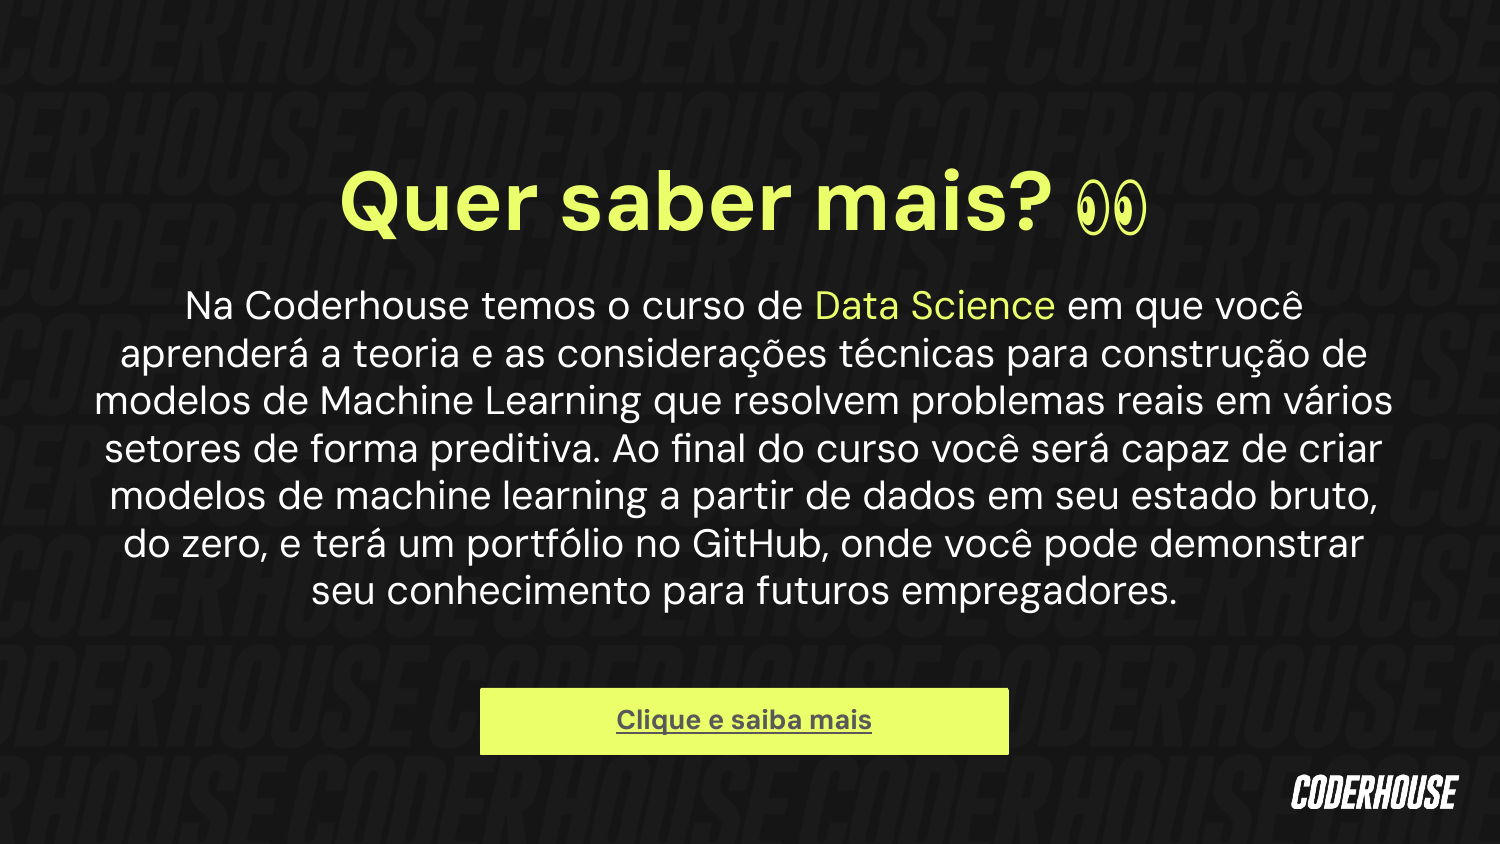

Quer saber mais? 👀
Na Coderhouse temos o curso de Data Science em que você aprenderá a teoria e as considerações técnicas para construção de modelos de Machine Learning que resolvem problemas reais em vários setores de forma preditiva. Ao final do curso você será capaz de criar modelos de machine learning a partir de dados em seu estado bruto, do zero, e terá um portfólio no GitHub, onde você pode demonstrar seu conhecimento para futuros empregadores.
Clique e saiba mais